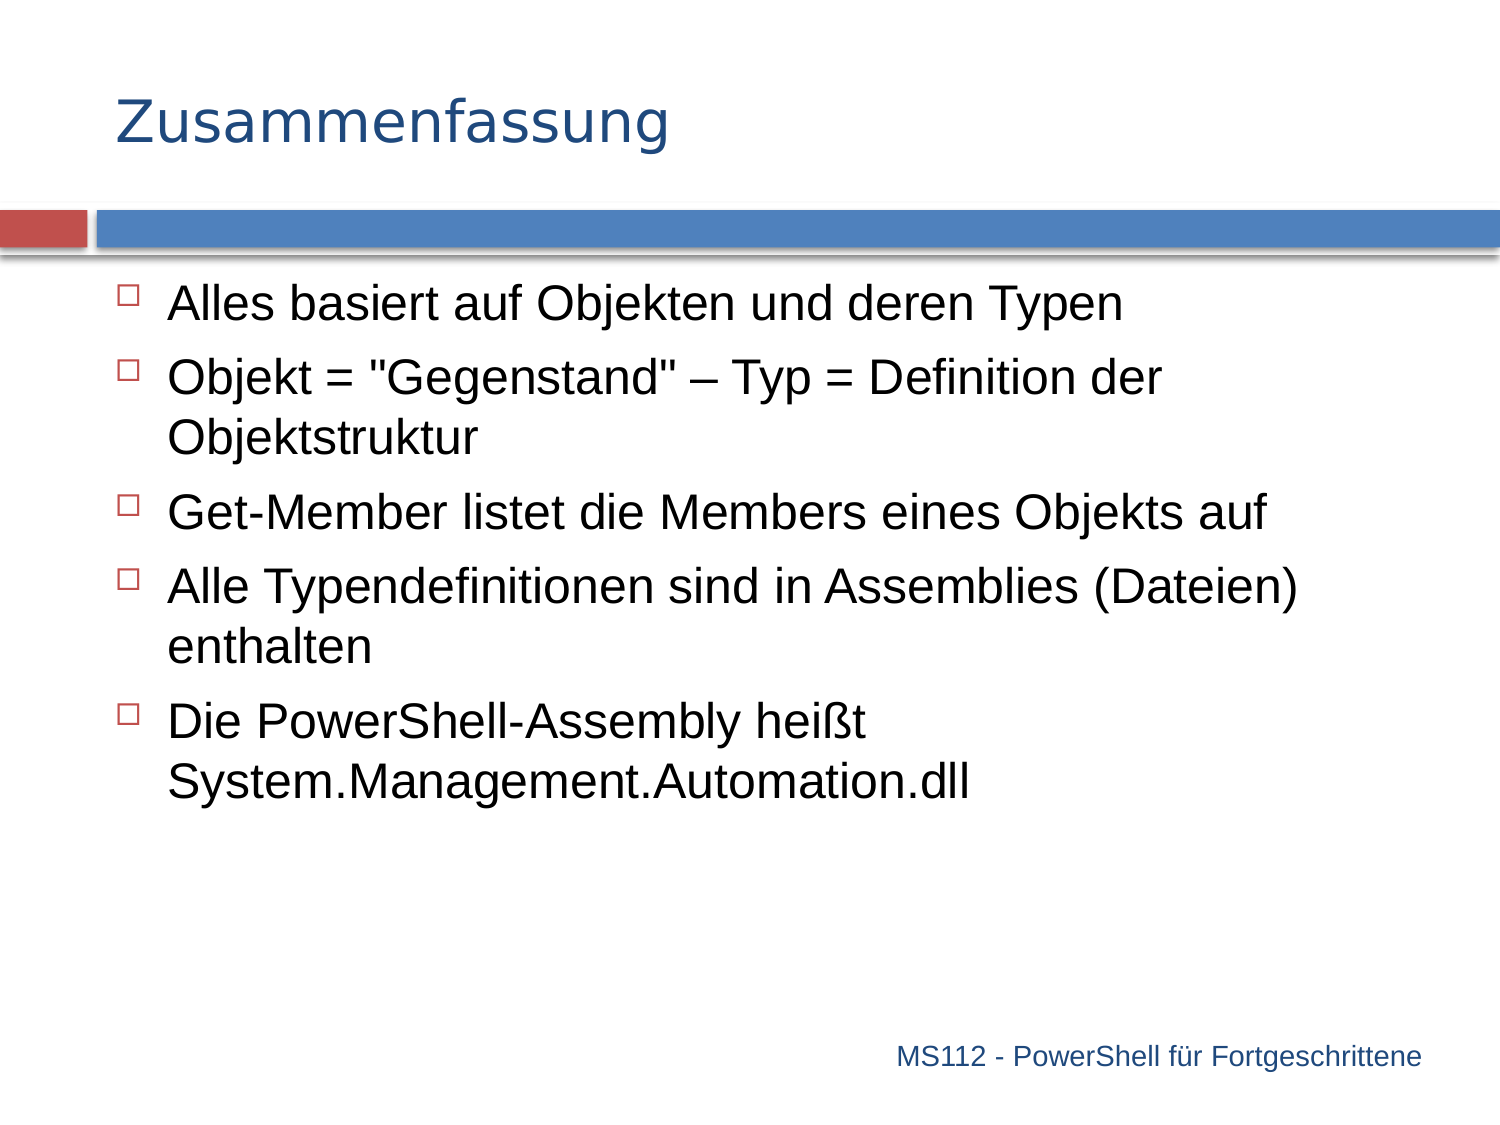

# Zusammenfassung
Alles basiert auf Objekten und deren Typen
Objekt = "Gegenstand" – Typ = Definition der Objektstruktur
Get-Member listet die Members eines Objekts auf
Alle Typendefinitionen sind in Assemblies (Dateien) enthalten
Die PowerShell-Assembly heißt System.Management.Automation.dll

MS112 - PowerShell für Fortgeschrittene